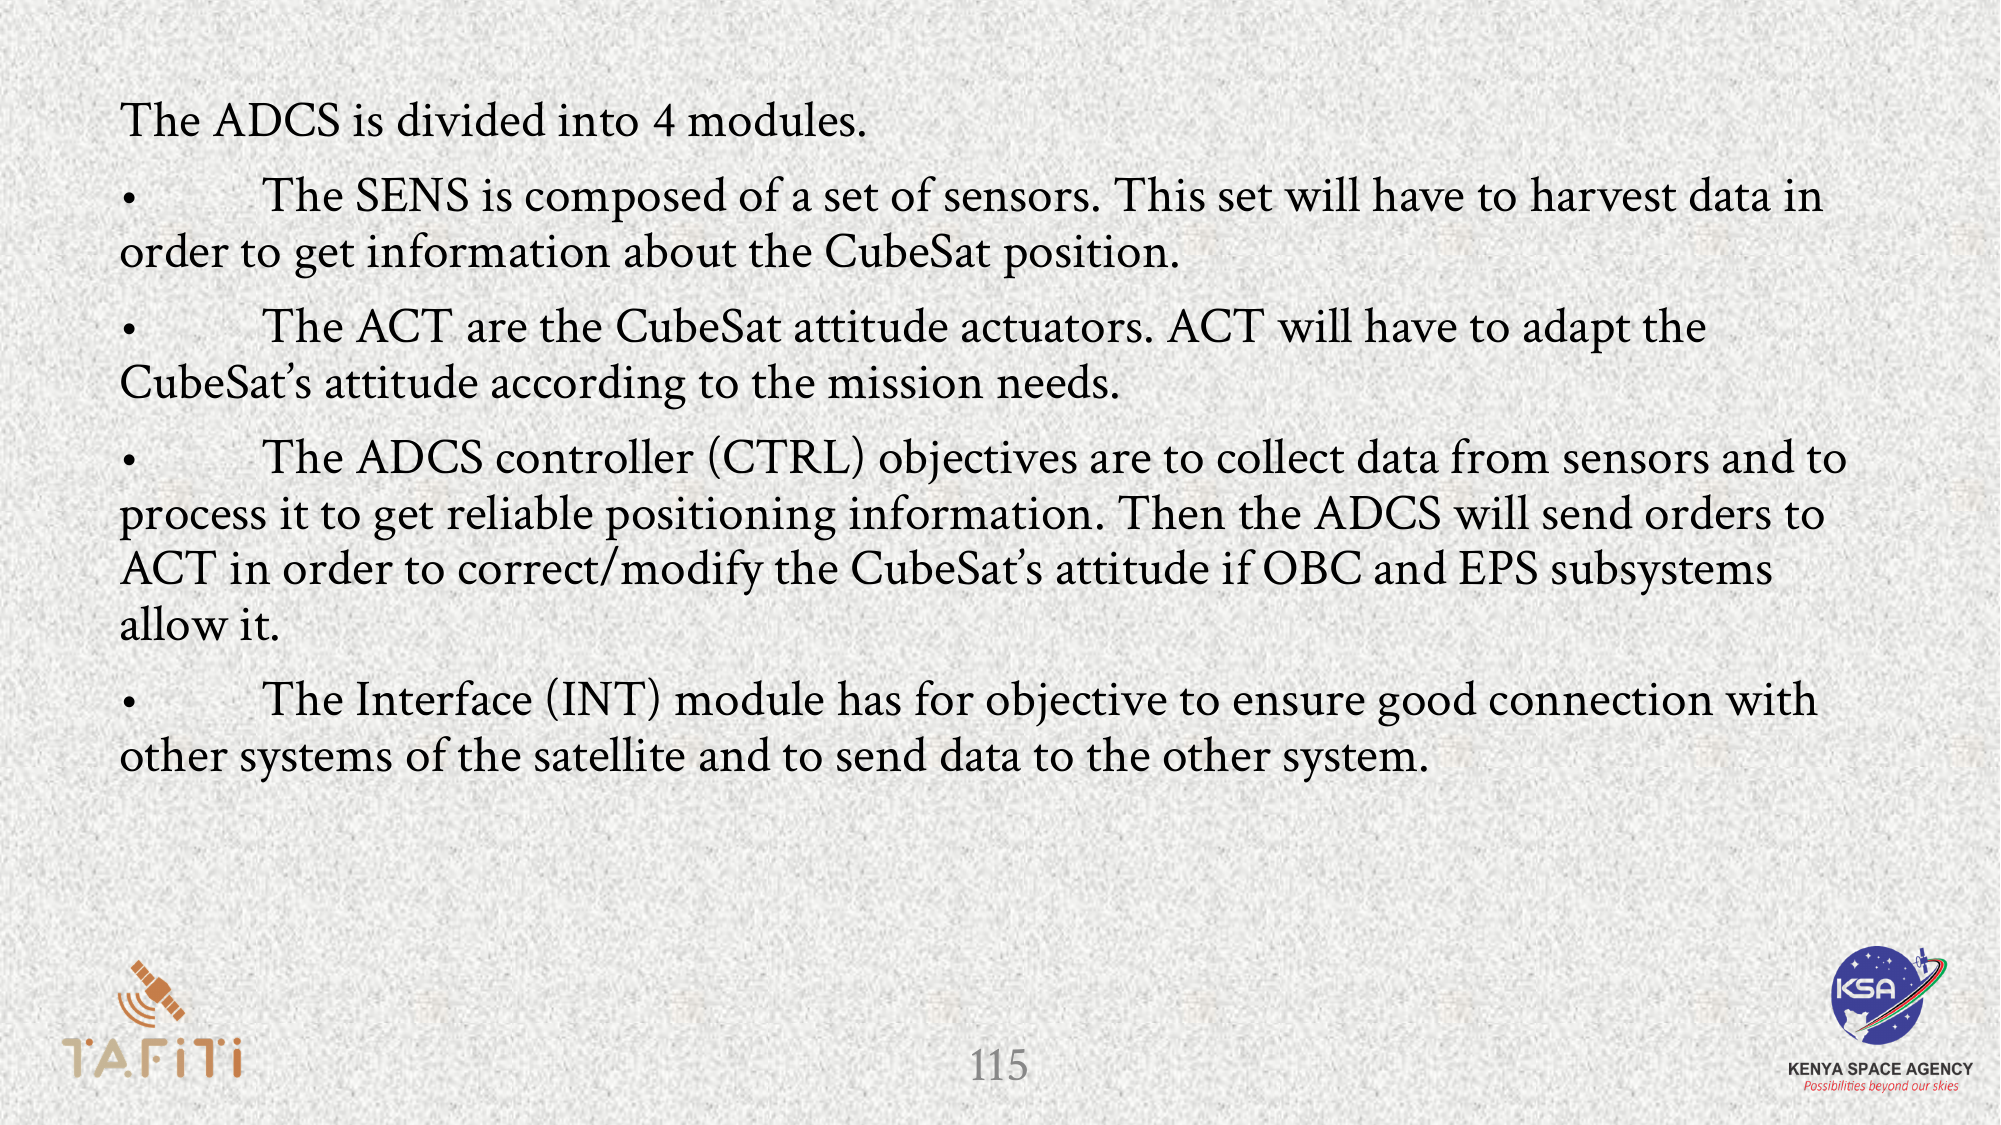

#
The ADCS is divided into 4 modules.
•	The SENS is composed of a set of sensors. This set will have to harvest data in order to get information about the CubeSat position.
•	The ACT are the CubeSat attitude actuators. ACT will have to adapt the CubeSat’s attitude according to the mission needs.
•	The ADCS controller (CTRL) objectives are to collect data from sensors and to process it to get reliable positioning information. Then the ADCS will send orders to ACT in order to correct/modify the CubeSat’s attitude if OBC and EPS subsystems allow it.
•	The Interface (INT) module has for objective to ensure good connection with other systems of the satellite and to send data to the other system.

115